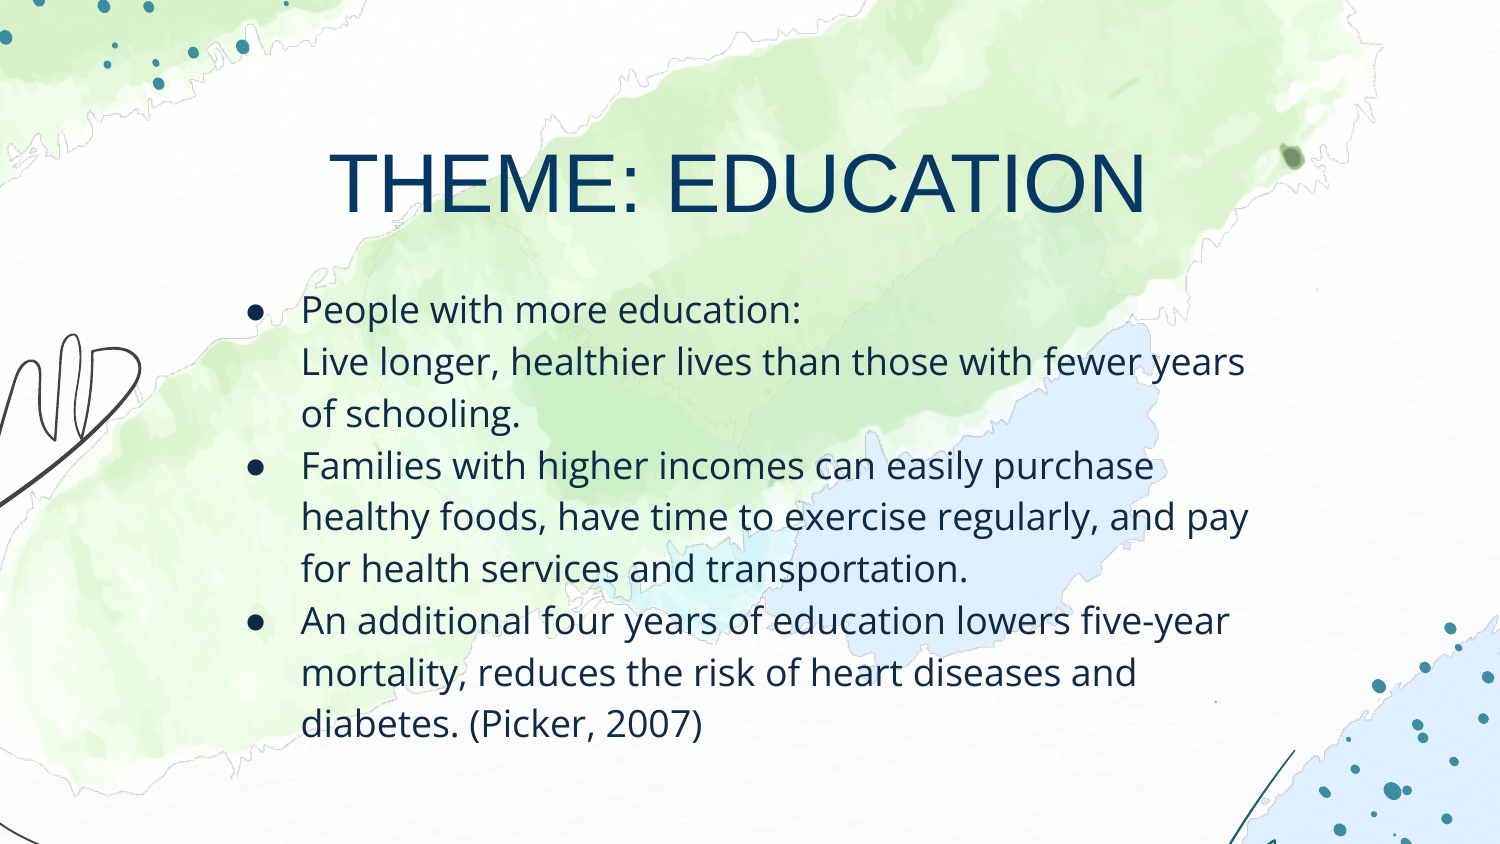

# THEME: EDUCATION
People with more education:
Live longer, healthier lives than those with fewer years of schooling.
Families with higher incomes can easily purchase healthy foods, have time to exercise regularly, and pay for health services and transportation.
An additional four years of education lowers five-year mortality, reduces the risk of heart diseases and diabetes. (Picker, 2007)